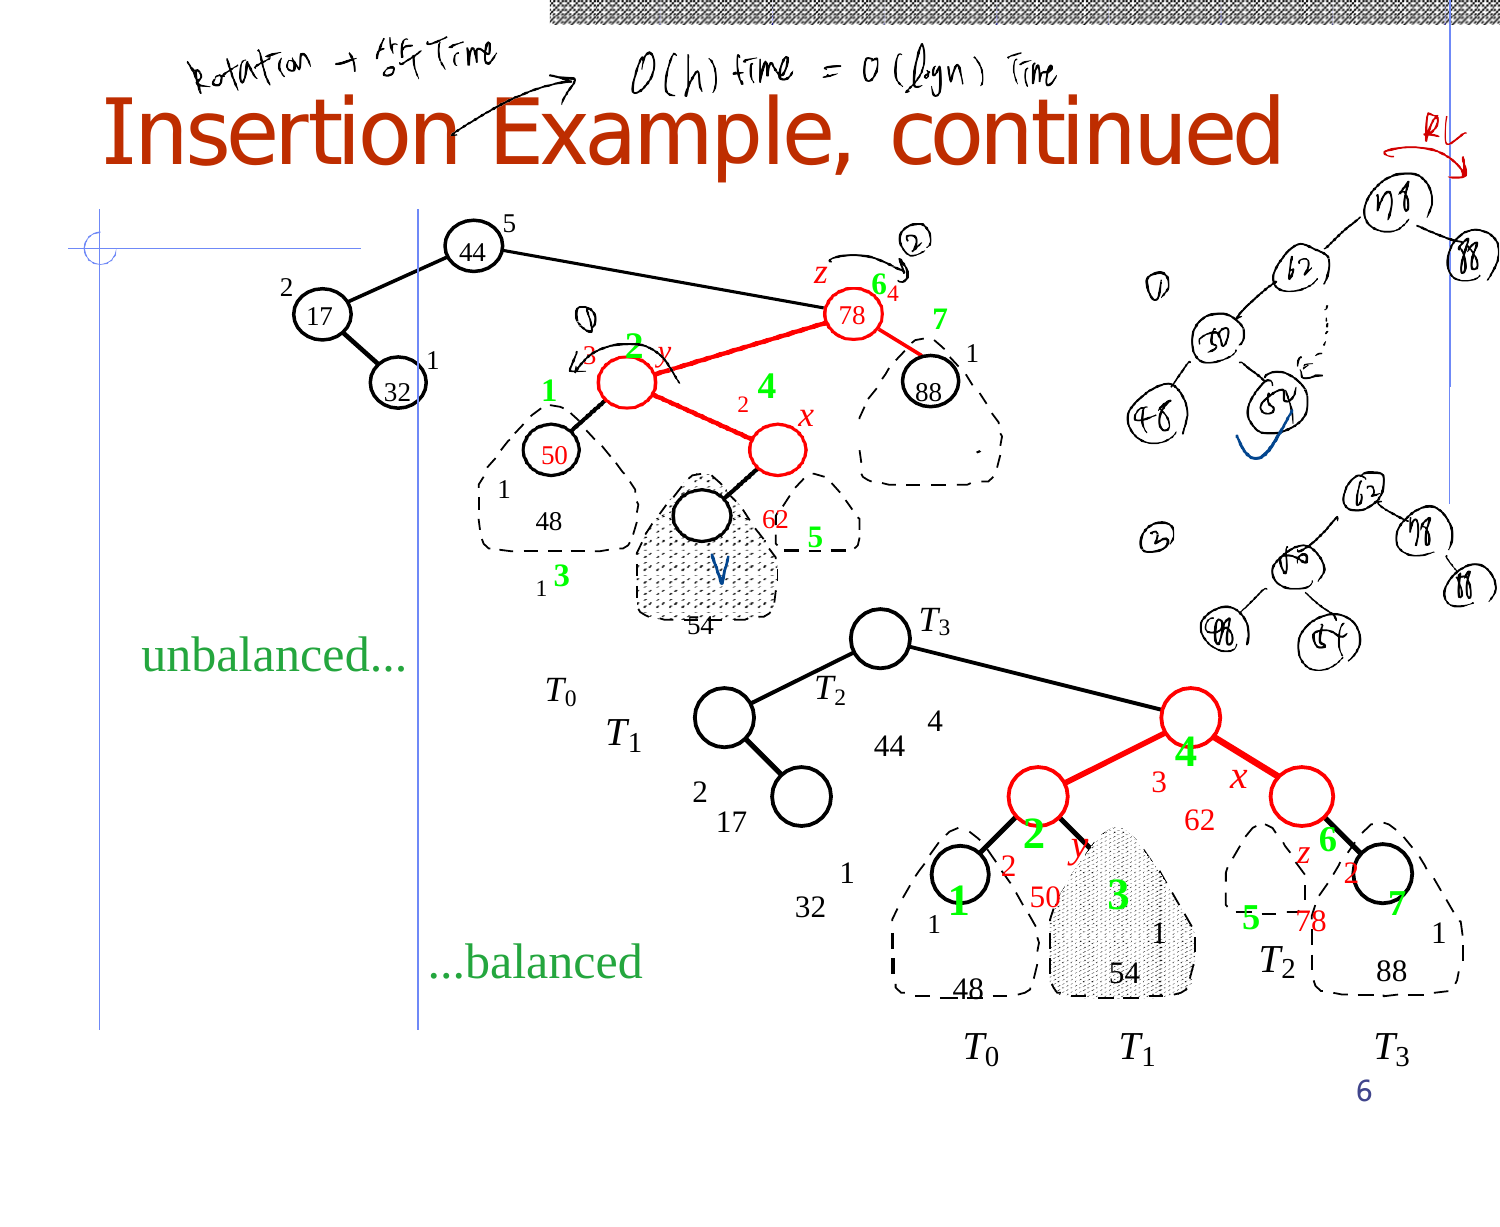

| Insertion Example, continued |  |  |  |  |  |  |  |  |  |  |  |  |  |  |  |  |
| --- | --- | --- | --- | --- | --- | --- | --- | --- | --- | --- | --- | --- | --- | --- | --- | --- |
|  |  | 5 |  |  |  |  |  |  |  |  |  |  |  |  |  |  |
|  | 2 17 | 44 2 y |  | z 78 | 64 | 7 1 |  |  |  |  |  |  |  |  |  |  |
|  | 32 | 1 50 1 | 2 4 | x |  | 88 |  |  |  |  |  |  |  |  |  |  |
|  |  | 48 1 3 | 62 | 5 |  |  |  |  |  |  |  |  |  |  |  |  |
|  | unbalanced... | 54 T0 T1 2 ...balanced | 17 | T2 1 32 | 44 | T3 4 1 1 48 | 2 | 2 50 | y | 3 3 1 54 | 4 62 | x 5 | z 6 78 | 2 | 7 88 | 1 |

3
1

T2

T0
T1
T3
6